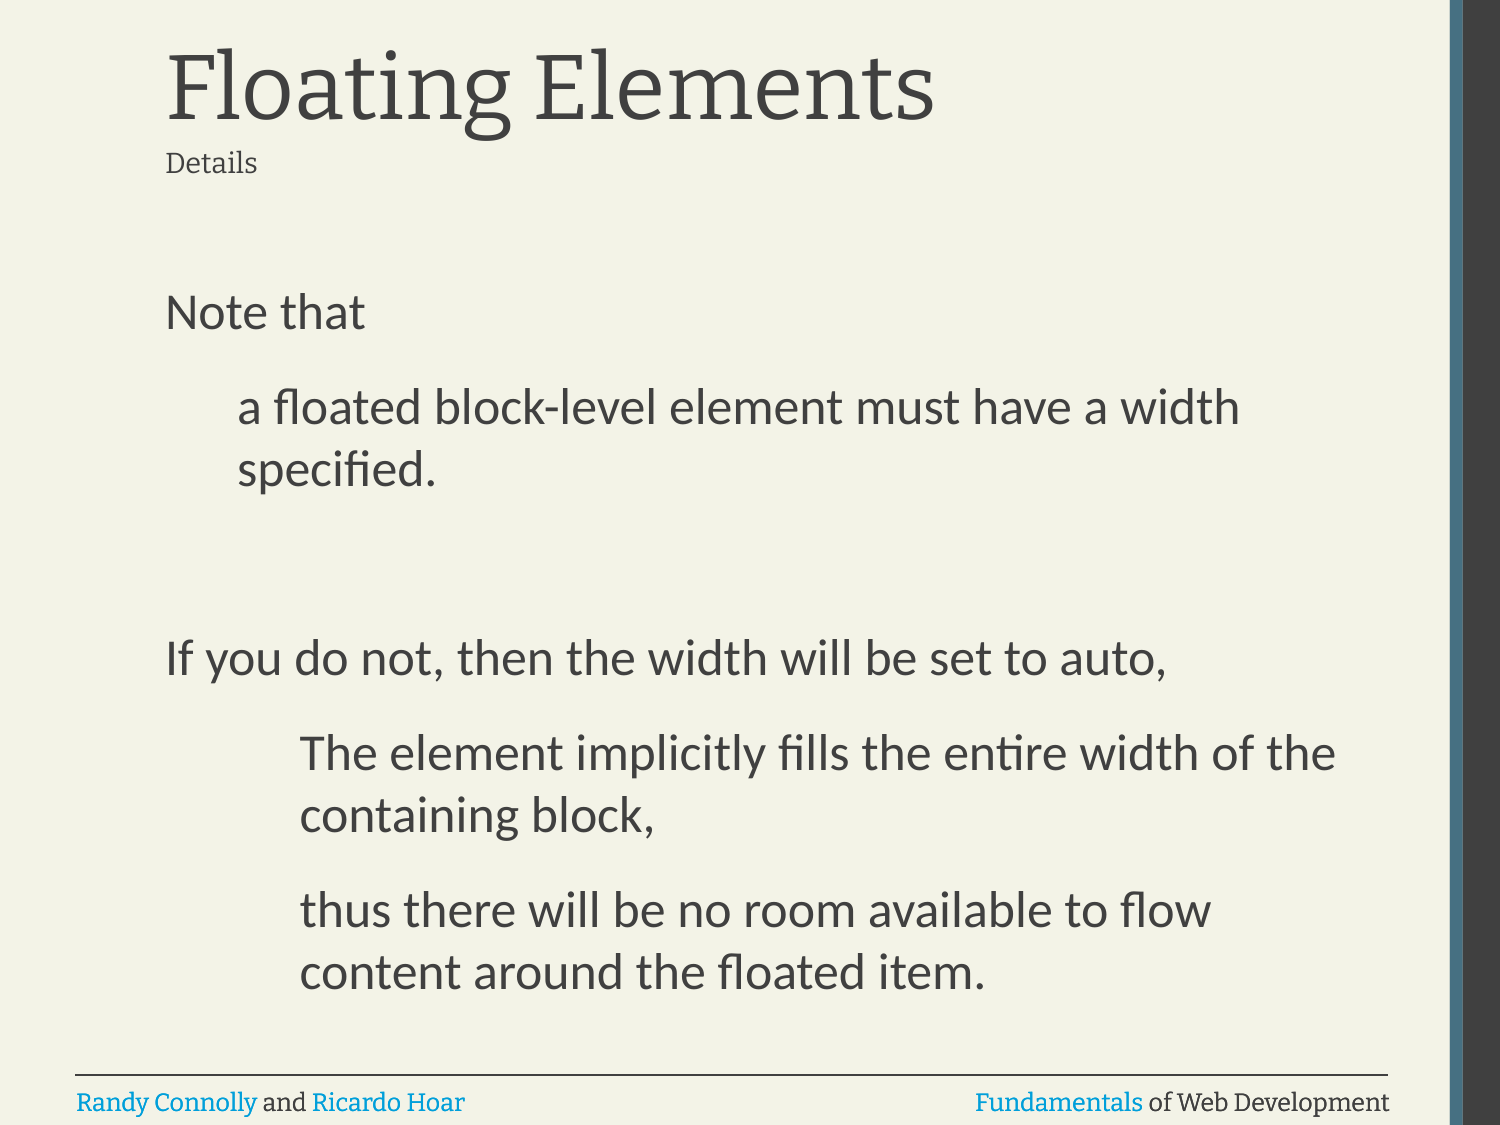

# Floating Elements
Details
Note that
a floated block-level element must have a width specified.

If you do not, then the width will be set to auto,
The element implicitly fills the entire width of the containing block,
thus there will be no room available to flow content around the floated item.